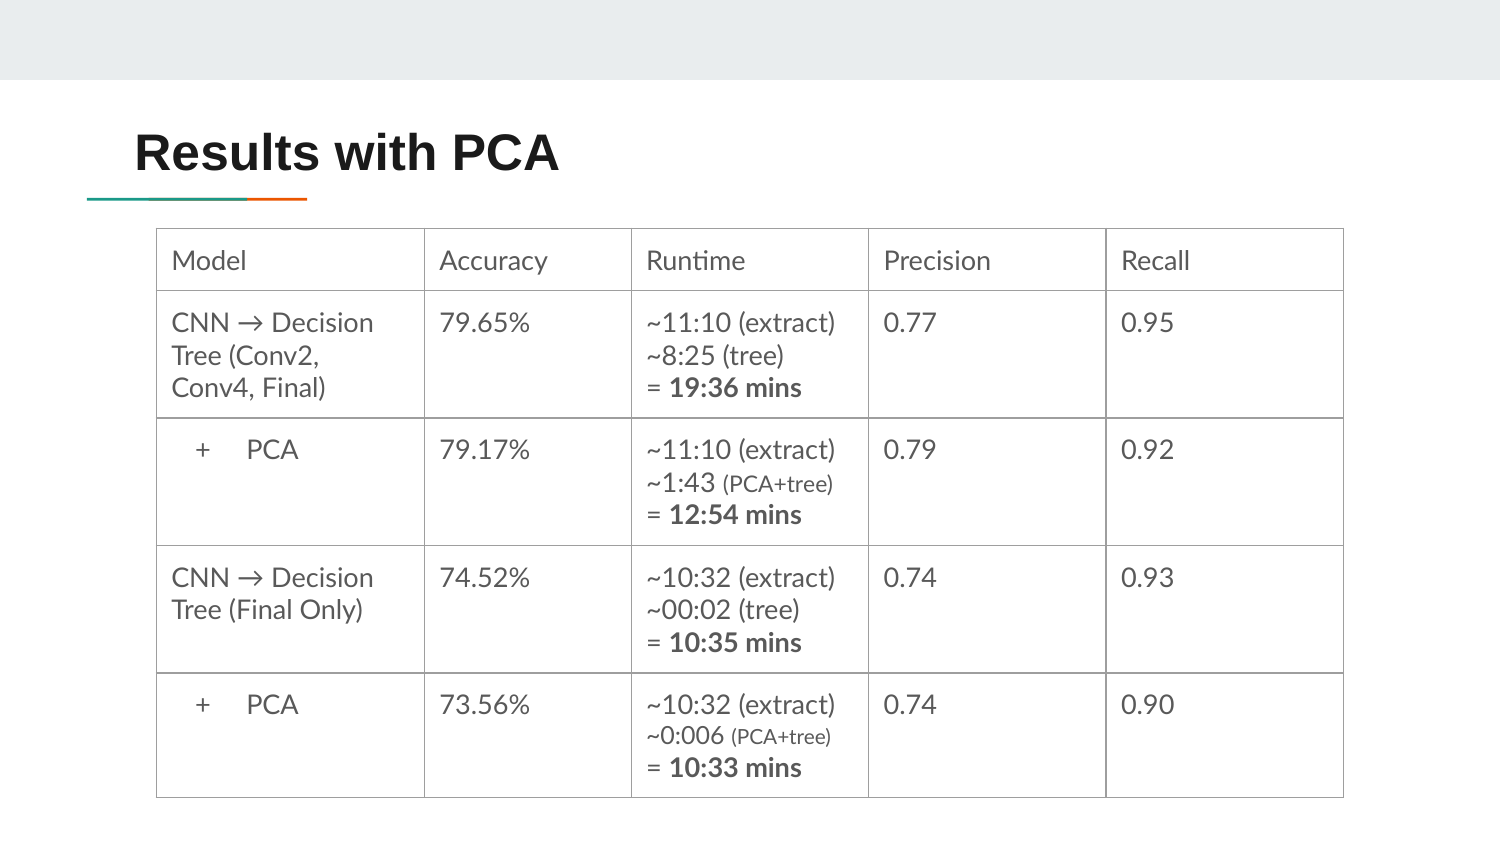

# Results with PCA
| Model | Accuracy | Runtime | Precision | Recall |
| --- | --- | --- | --- | --- |
| CNN → Decision Tree (Conv2, Conv4, Final) | 79.65% | ~11:10 (extract) ~8:25 (tree) = 19:36 mins | 0.77 | 0.95 |
| PCA | 79.17% | ~11:10 (extract) ~1:43 (PCA+tree) = 12:54 mins | 0.79 | 0.92 |
| CNN → Decision Tree (Final Only) | 74.52% | ~10:32 (extract) ~00:02 (tree) = 10:35 mins | 0.74 | 0.93 |
| PCA | 73.56% | ~10:32 (extract) ~0:006 (PCA+tree) = 10:33 mins | 0.74 | 0.90 |